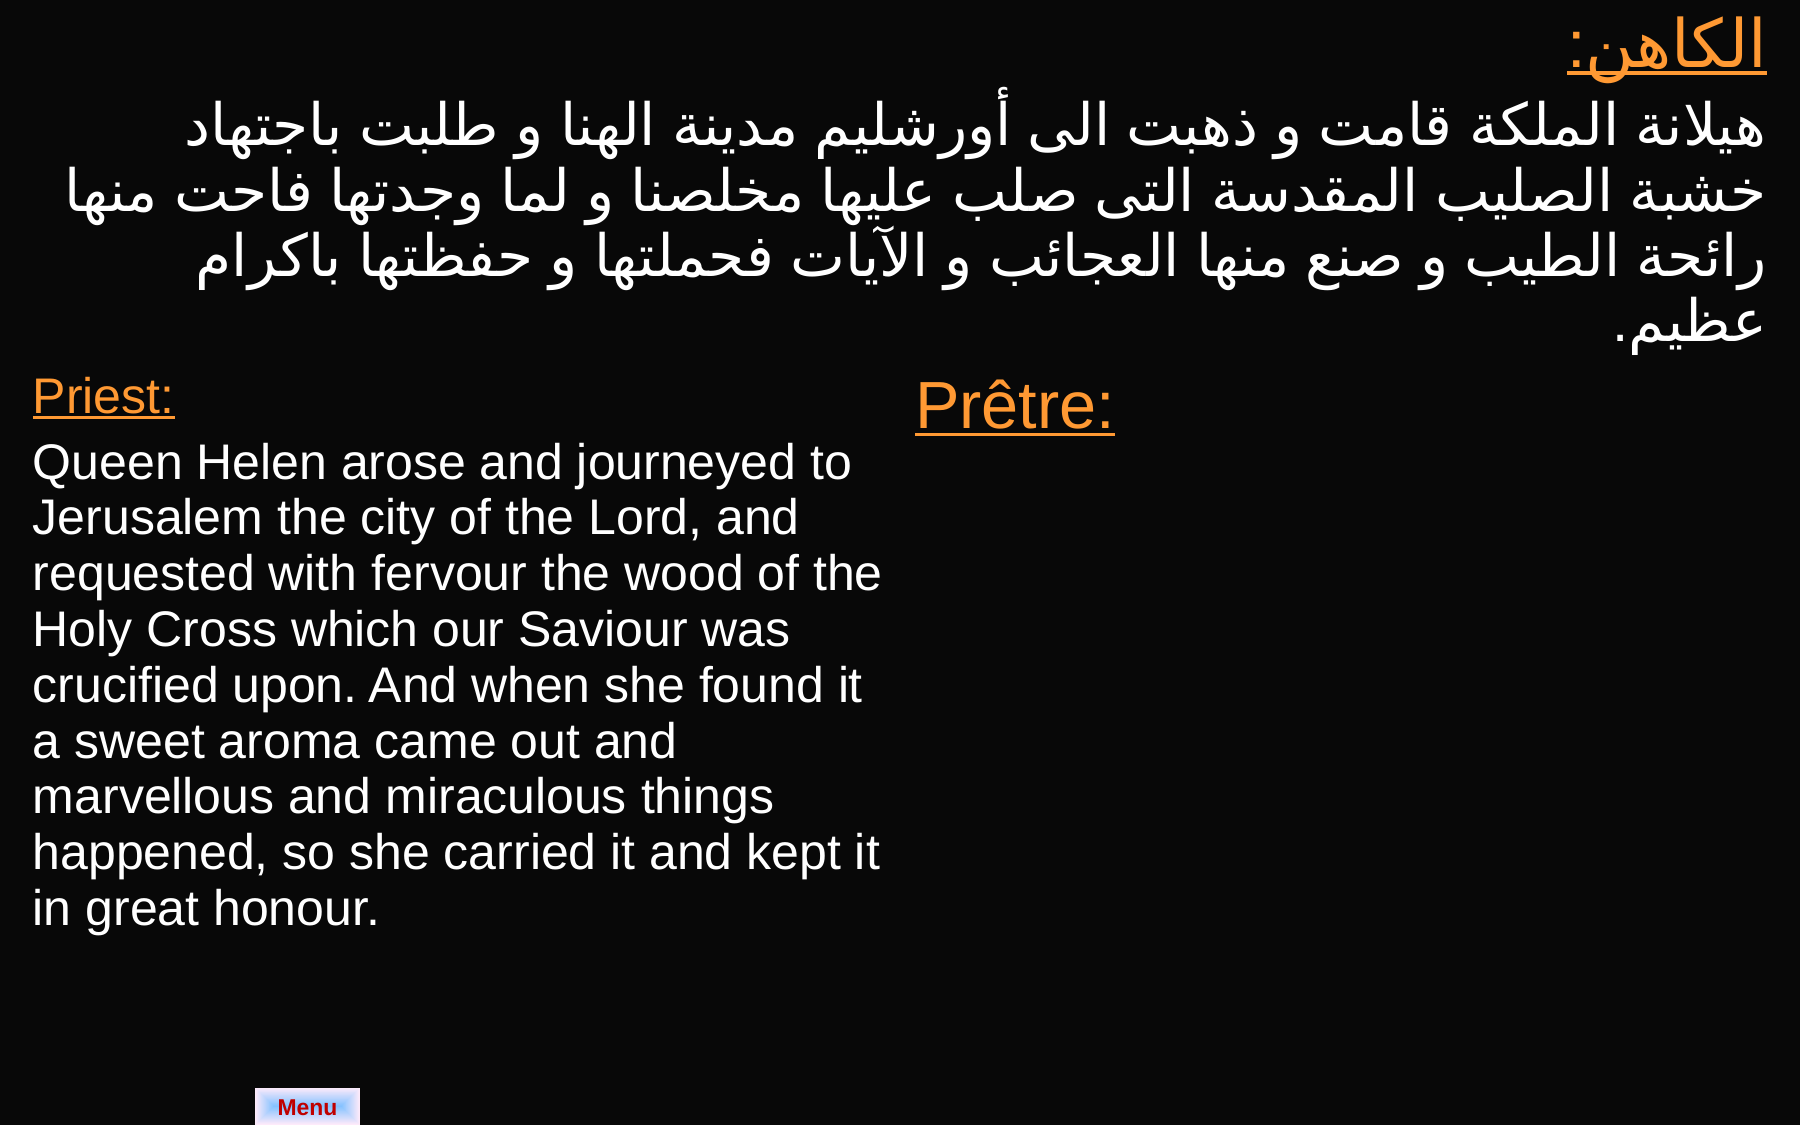

| الكاهن: هيلانة الملكة قامت و ذهبت الى أورشليم مدينة الهنا و طلبت باجتهاد خشبة الصليب المقدسة التى صلب عليها مخلصنا و لما وجدتها فاحت منها رائحة الطيب و صنع منها العجائب و الآيات فحملتها و حفظتها باكرام عظيم. |  |
| --- | --- |
| Priest: Queen Helen arose and journeyed to Jerusalem the city of the Lord, and requested with fervour the wood of the Holy Cross which our Saviour was crucified upon. And when she found it a sweet aroma came out and marvellous and miraculous things happened, so she carried it and kept it in great honour. | Prêtre: |

Menu